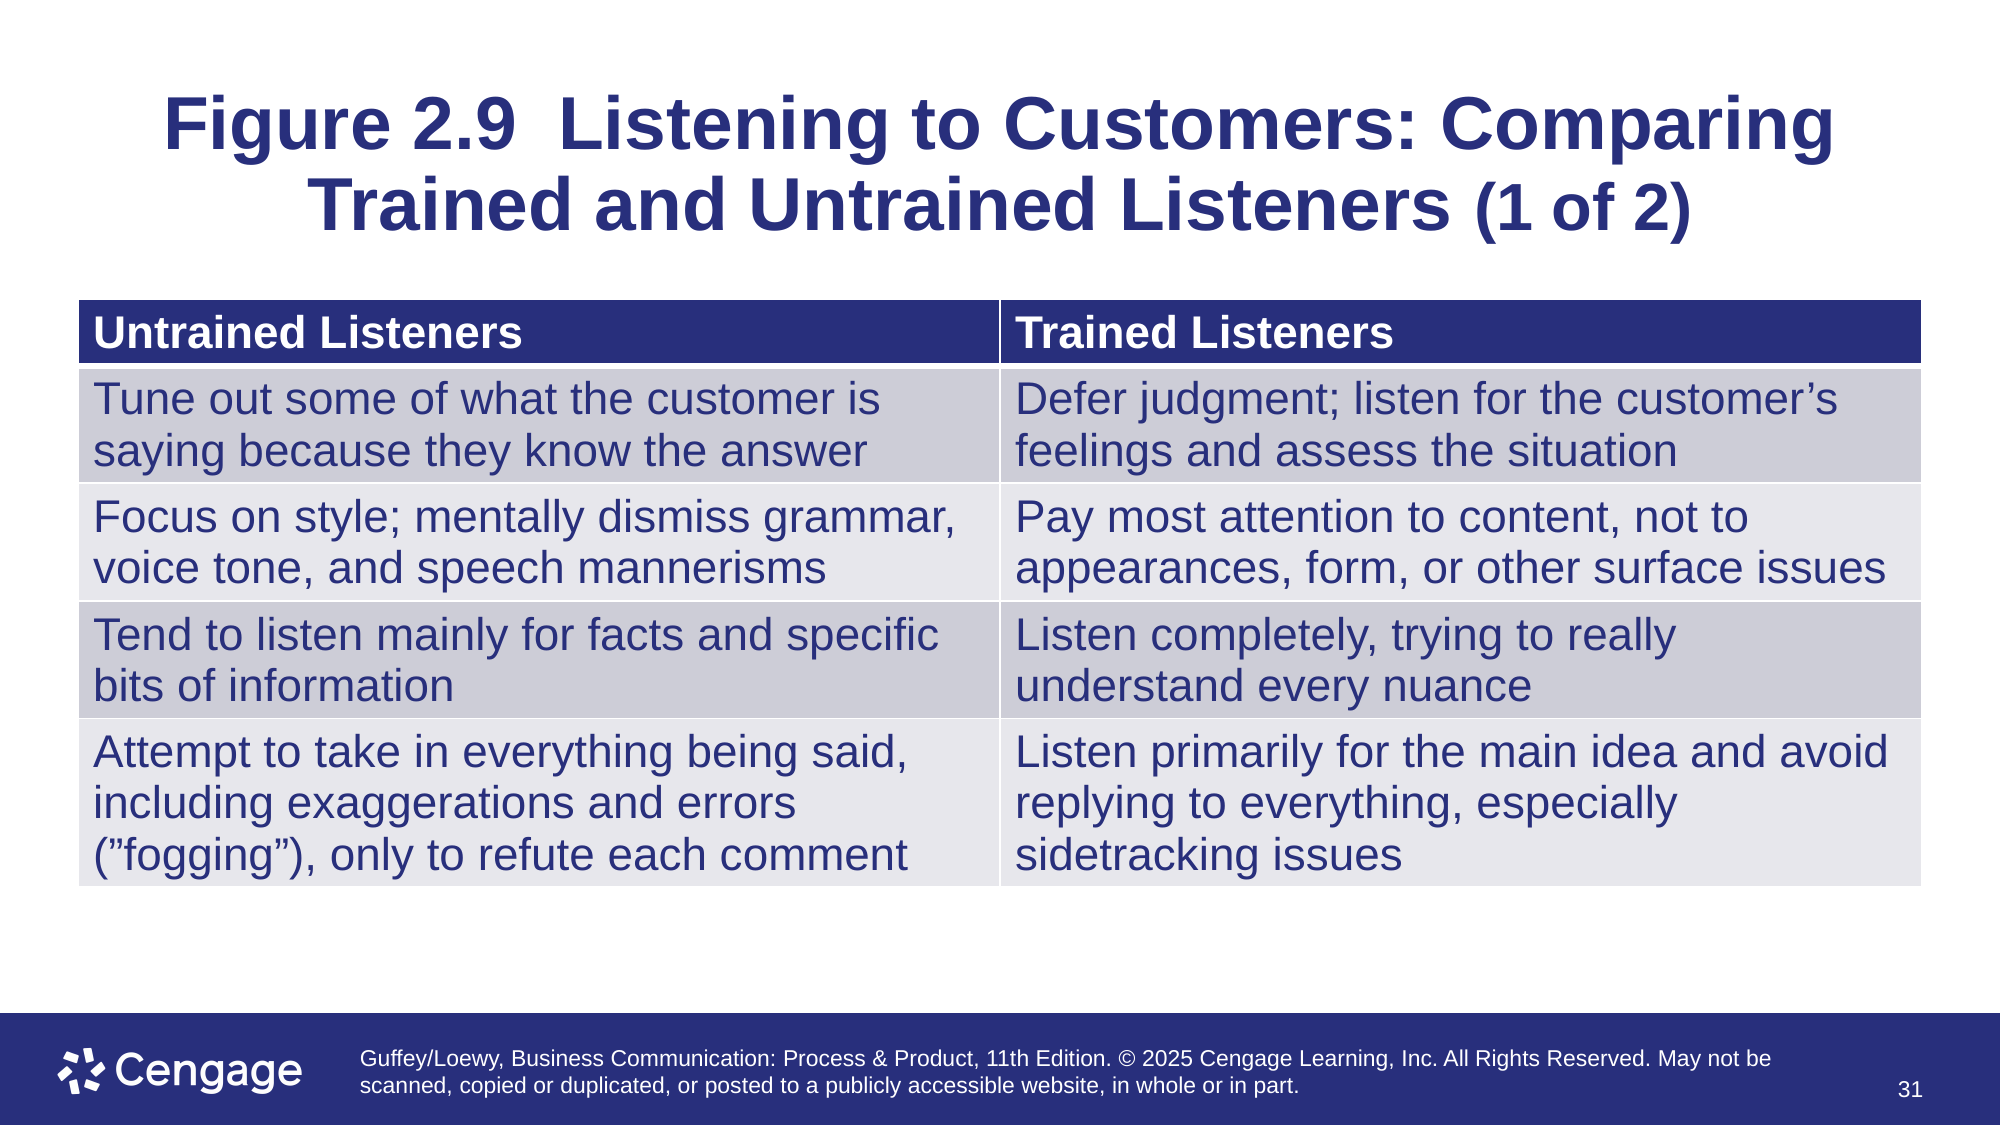

# Figure 2.9  Listening to Customers: Comparing Trained and Untrained Listeners (1 of 2)
| Untrained Listeners | Trained Listeners |
| --- | --- |
| Tune out some of what the customer is saying because they know the answer | Defer judgment; listen for the customer’s feelings and assess the situation |
| Focus on style; mentally dismiss grammar, voice tone, and speech mannerisms | Pay most attention to content, not to appearances, form, or other surface issues |
| Tend to listen mainly for facts and specific bits of information | Listen completely, trying to really understand every nuance |
| Attempt to take in everything being said, including exaggerations and errors (”fogging”), only to refute each comment | Listen primarily for the main idea and avoid replying to everything, especially sidetracking issues |